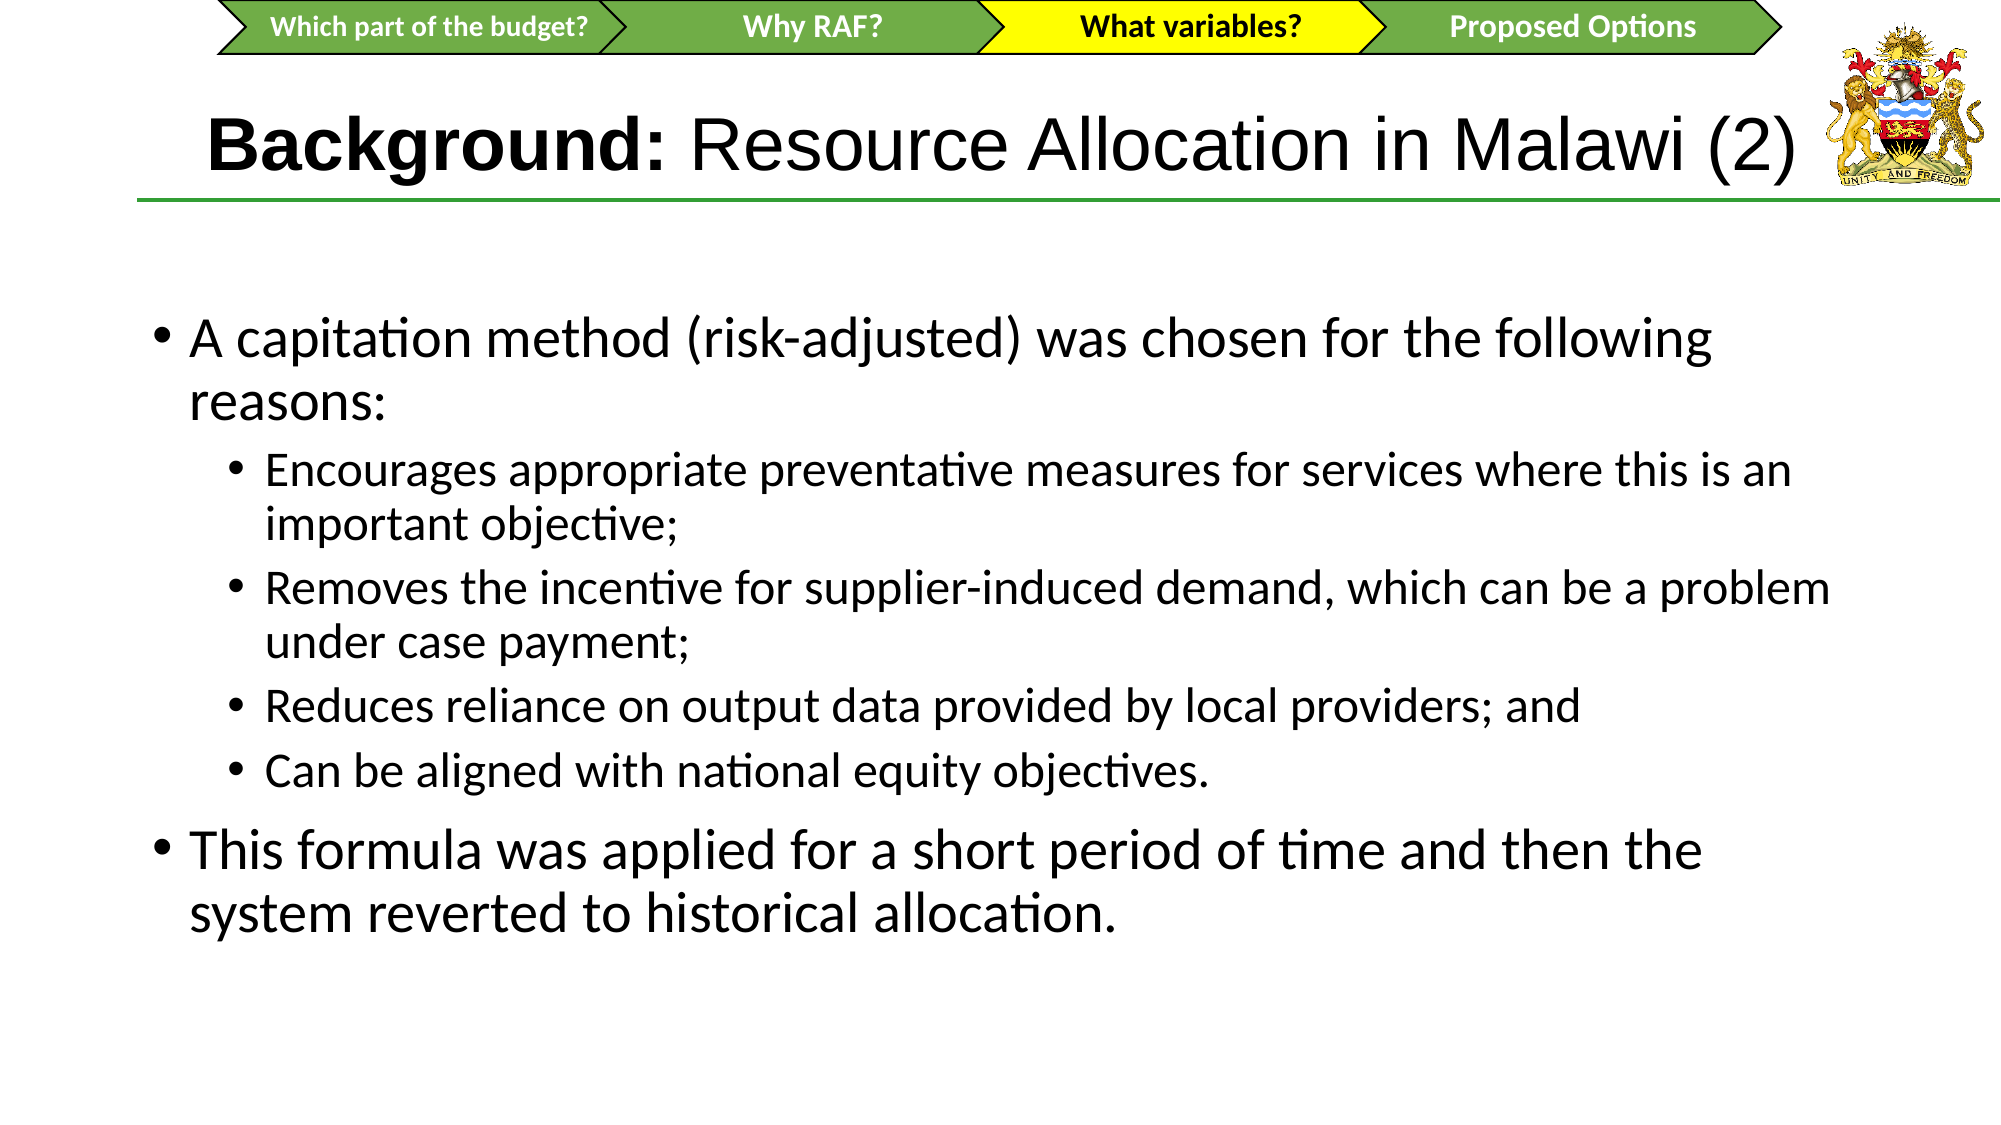

Which part of the budget?
Why RAF?
What variables?
Proposed Options
Background: Resource Allocation in Malawi (2)
A capitation method (risk-adjusted) was chosen for the following reasons:
Encourages appropriate preventative measures for services where this is an important objective;
Removes the incentive for supplier-induced demand, which can be a problem under case payment;
Reduces reliance on output data provided by local providers; and
Can be aligned with national equity objectives.
This formula was applied for a short period of time and then the system reverted to historical allocation.